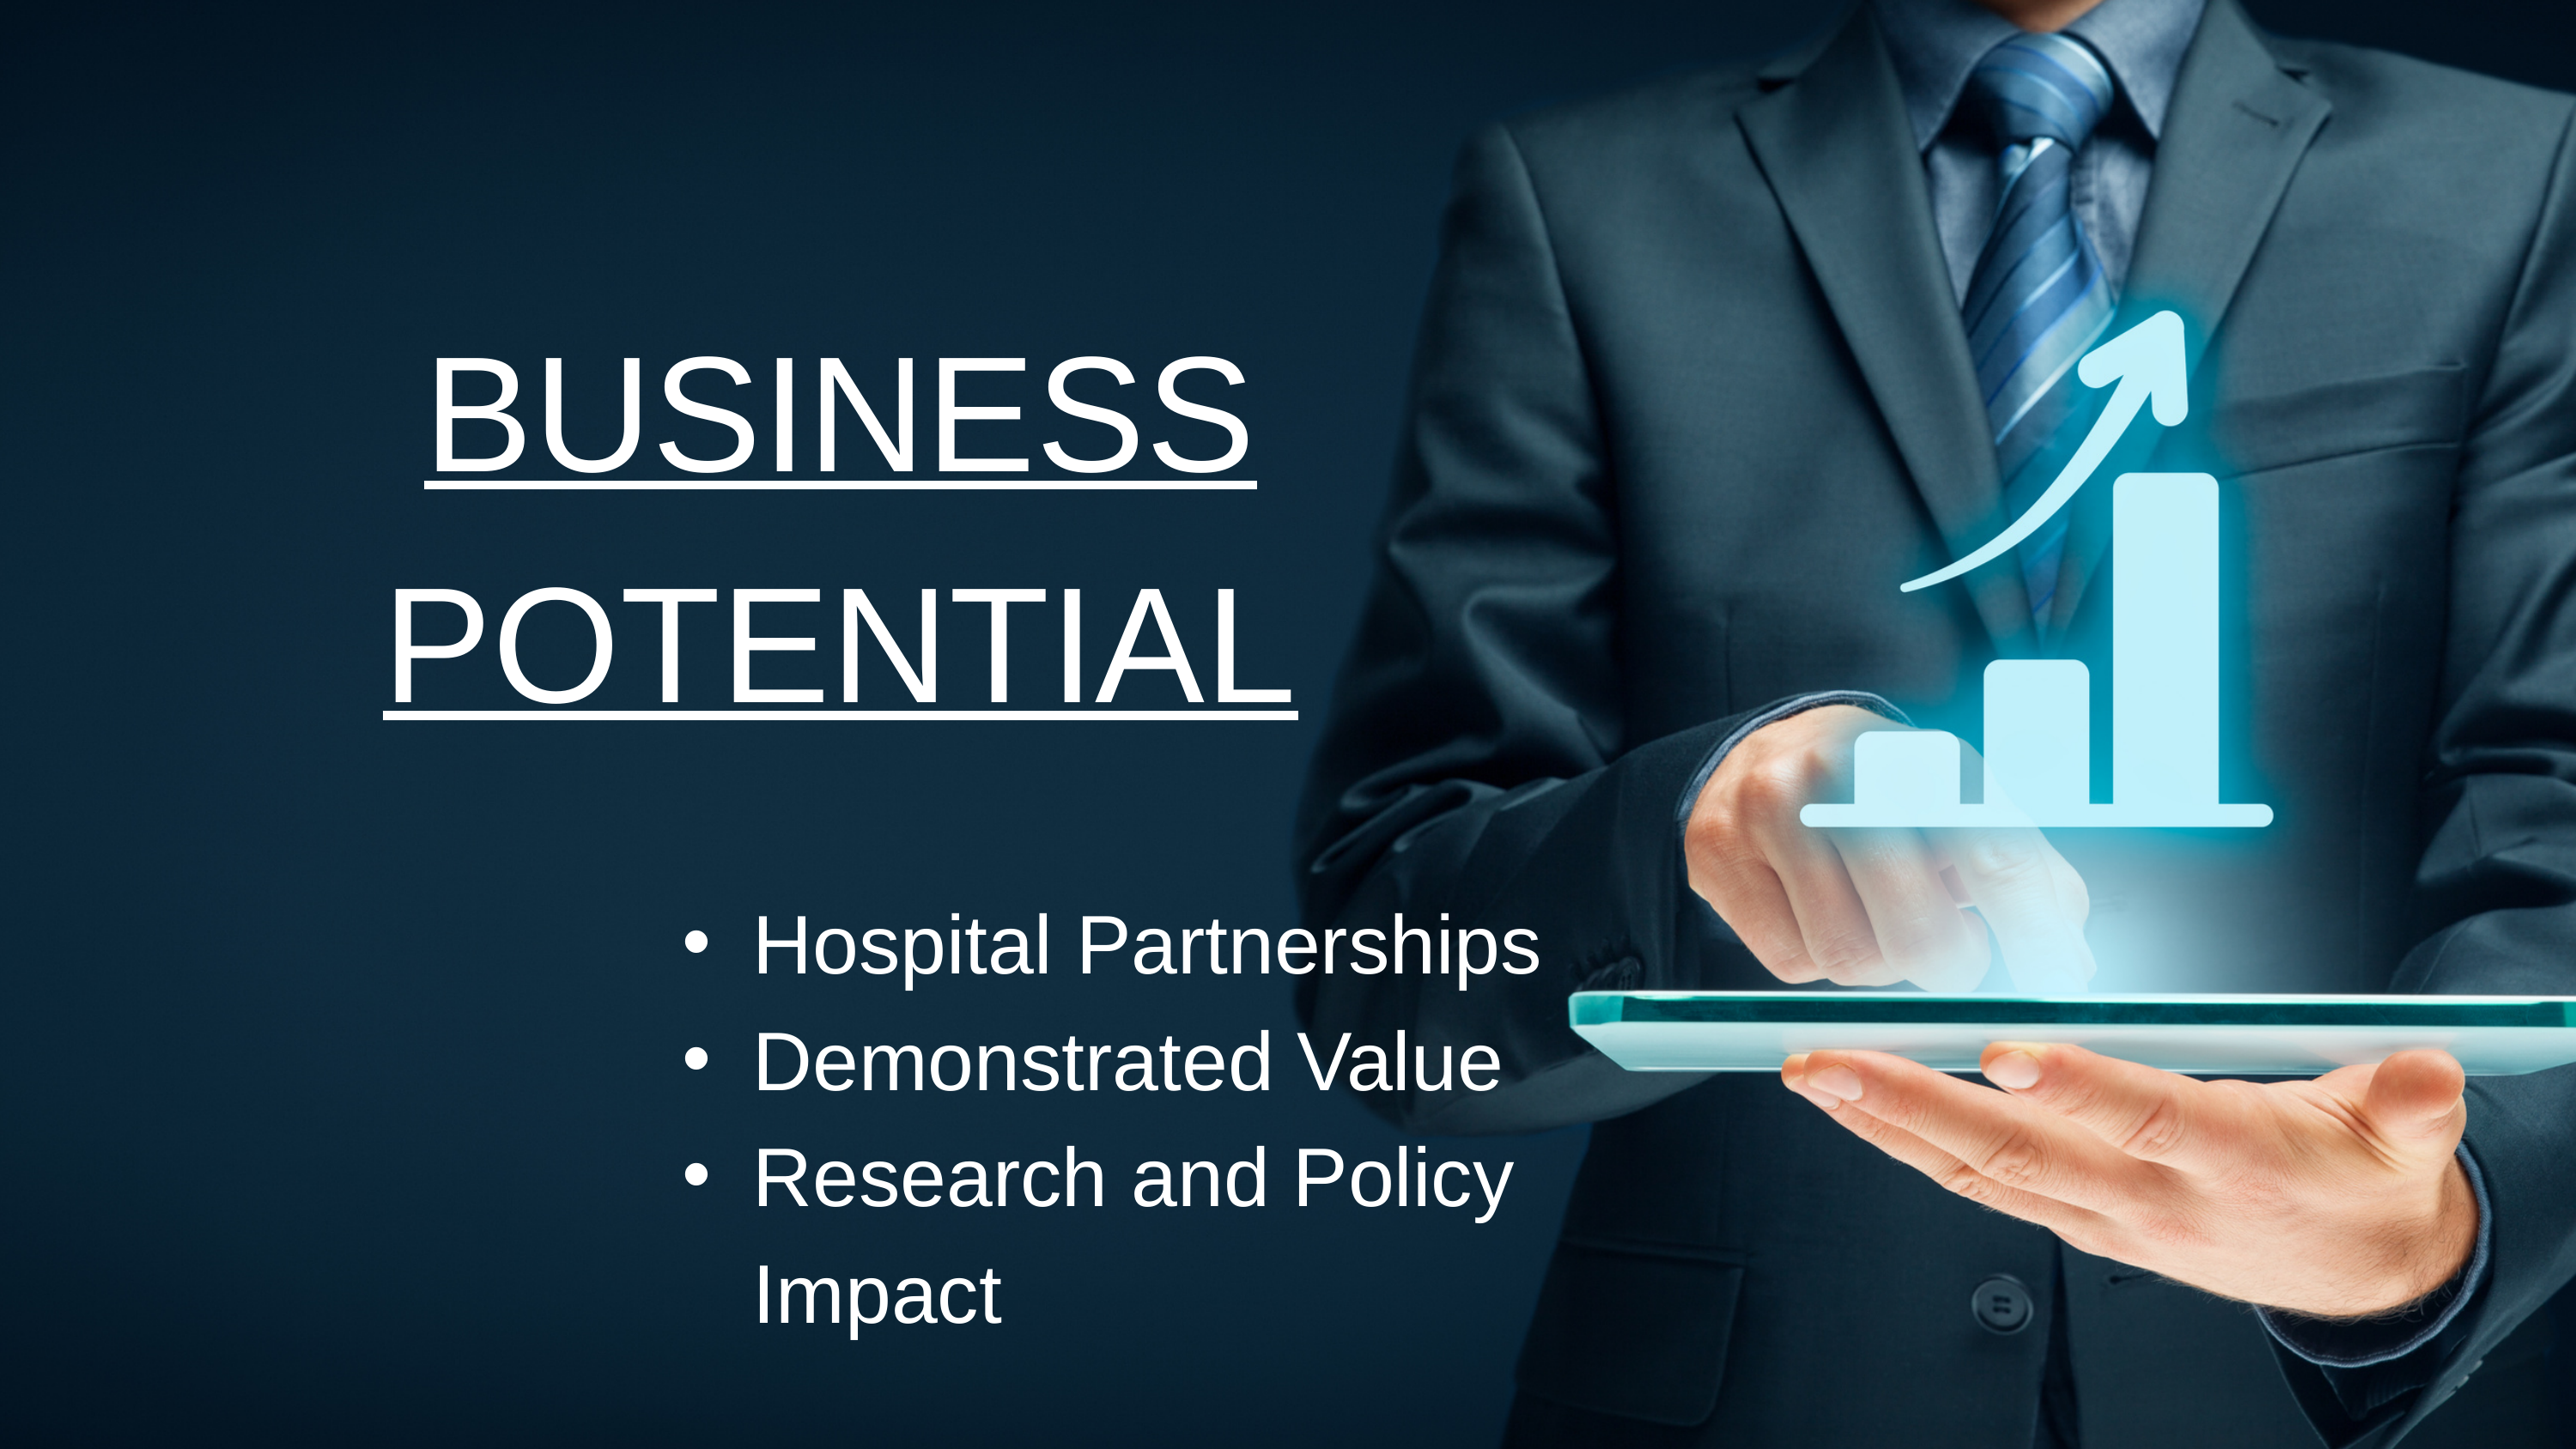

BUSINESS POTENTIAL
Hospital Partnerships
Demonstrated Value
Research and Policy Impact